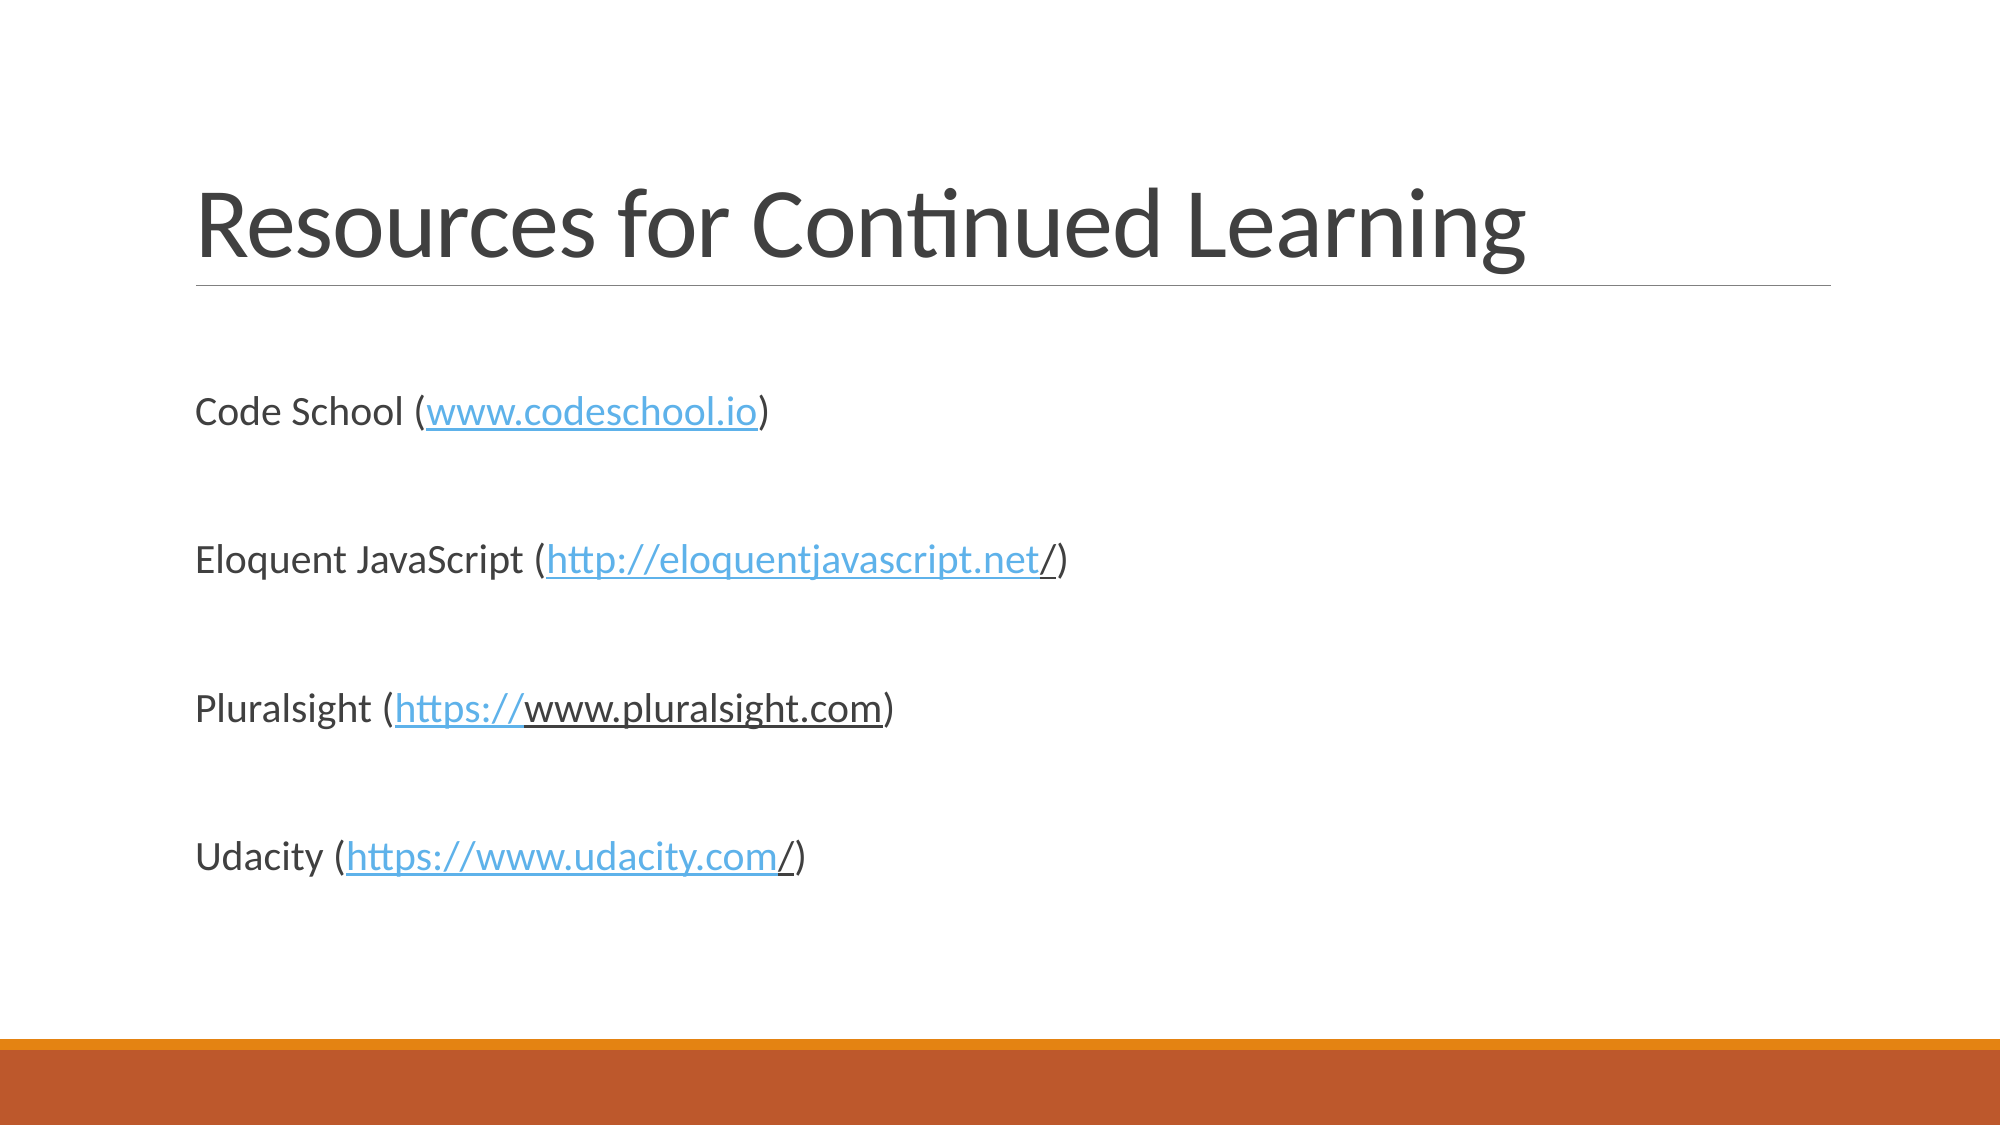

# Resources for Continued Learning

Code School (www.codeschool.io)

Eloquent JavaScript (http://eloquentjavascript.net/)

Pluralsight (https://www.pluralsight.com)

Udacity (https://www.udacity.com/)